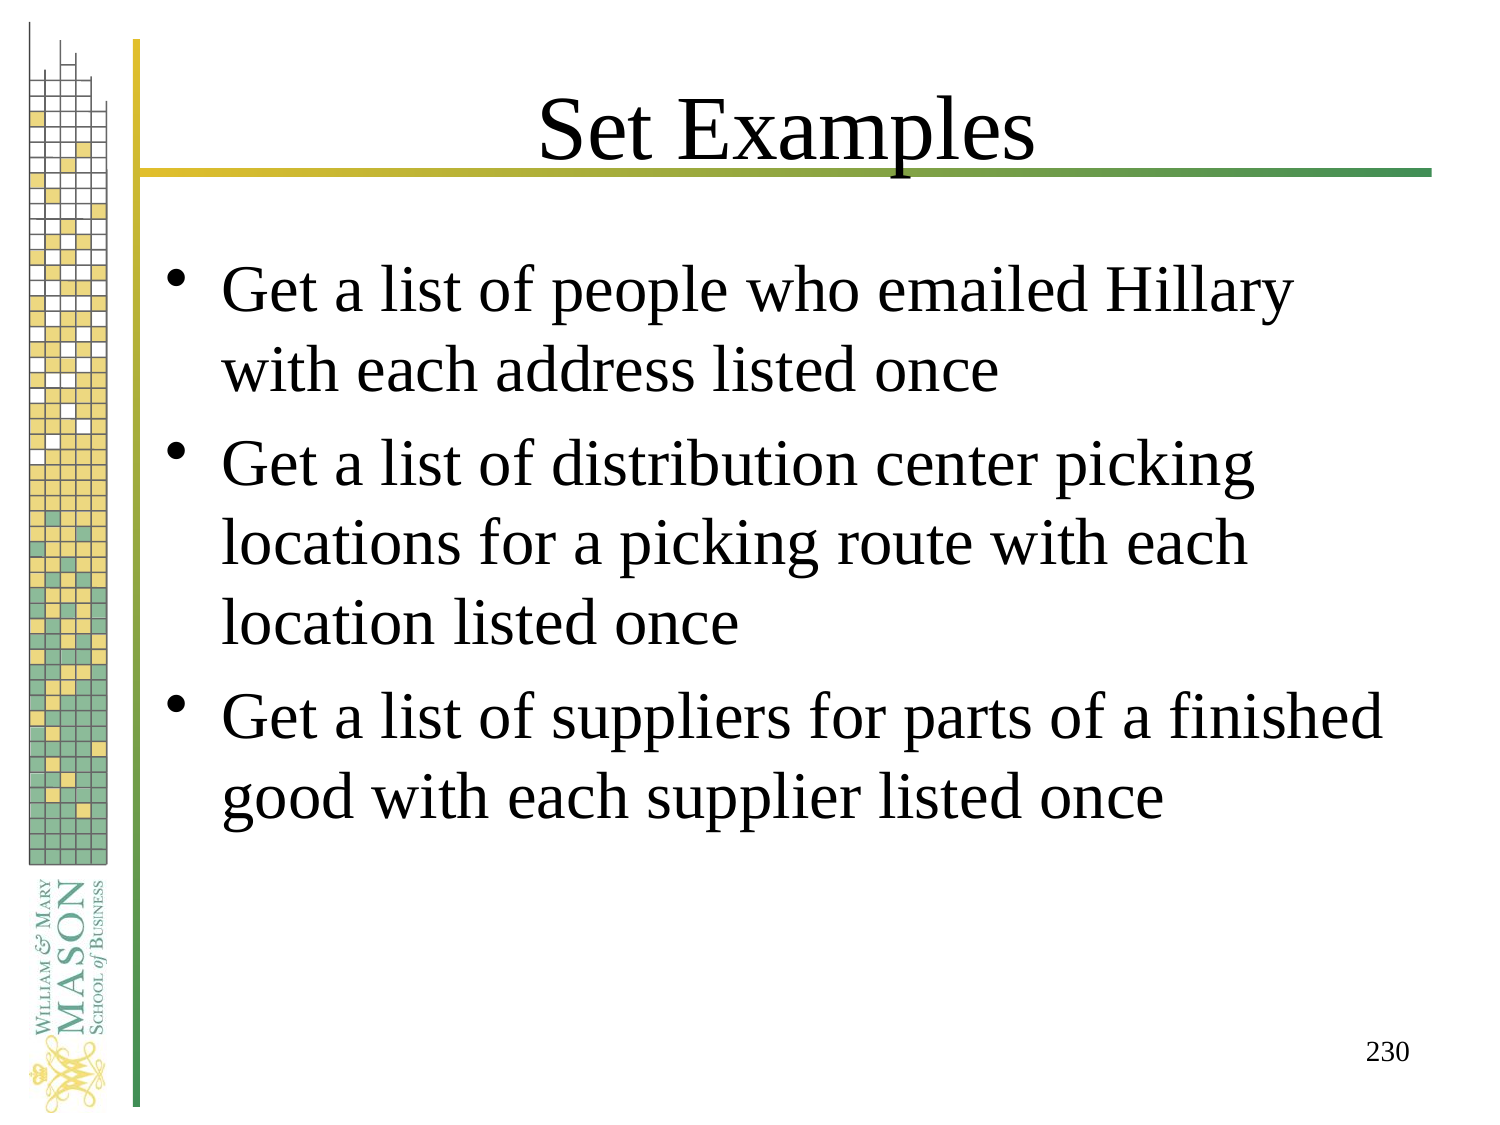

# Set Examples
Get a list of people who emailed Hillary with each address listed once
Get a list of distribution center picking locations for a picking route with each location listed once
Get a list of suppliers for parts of a finished good with each supplier listed once

230